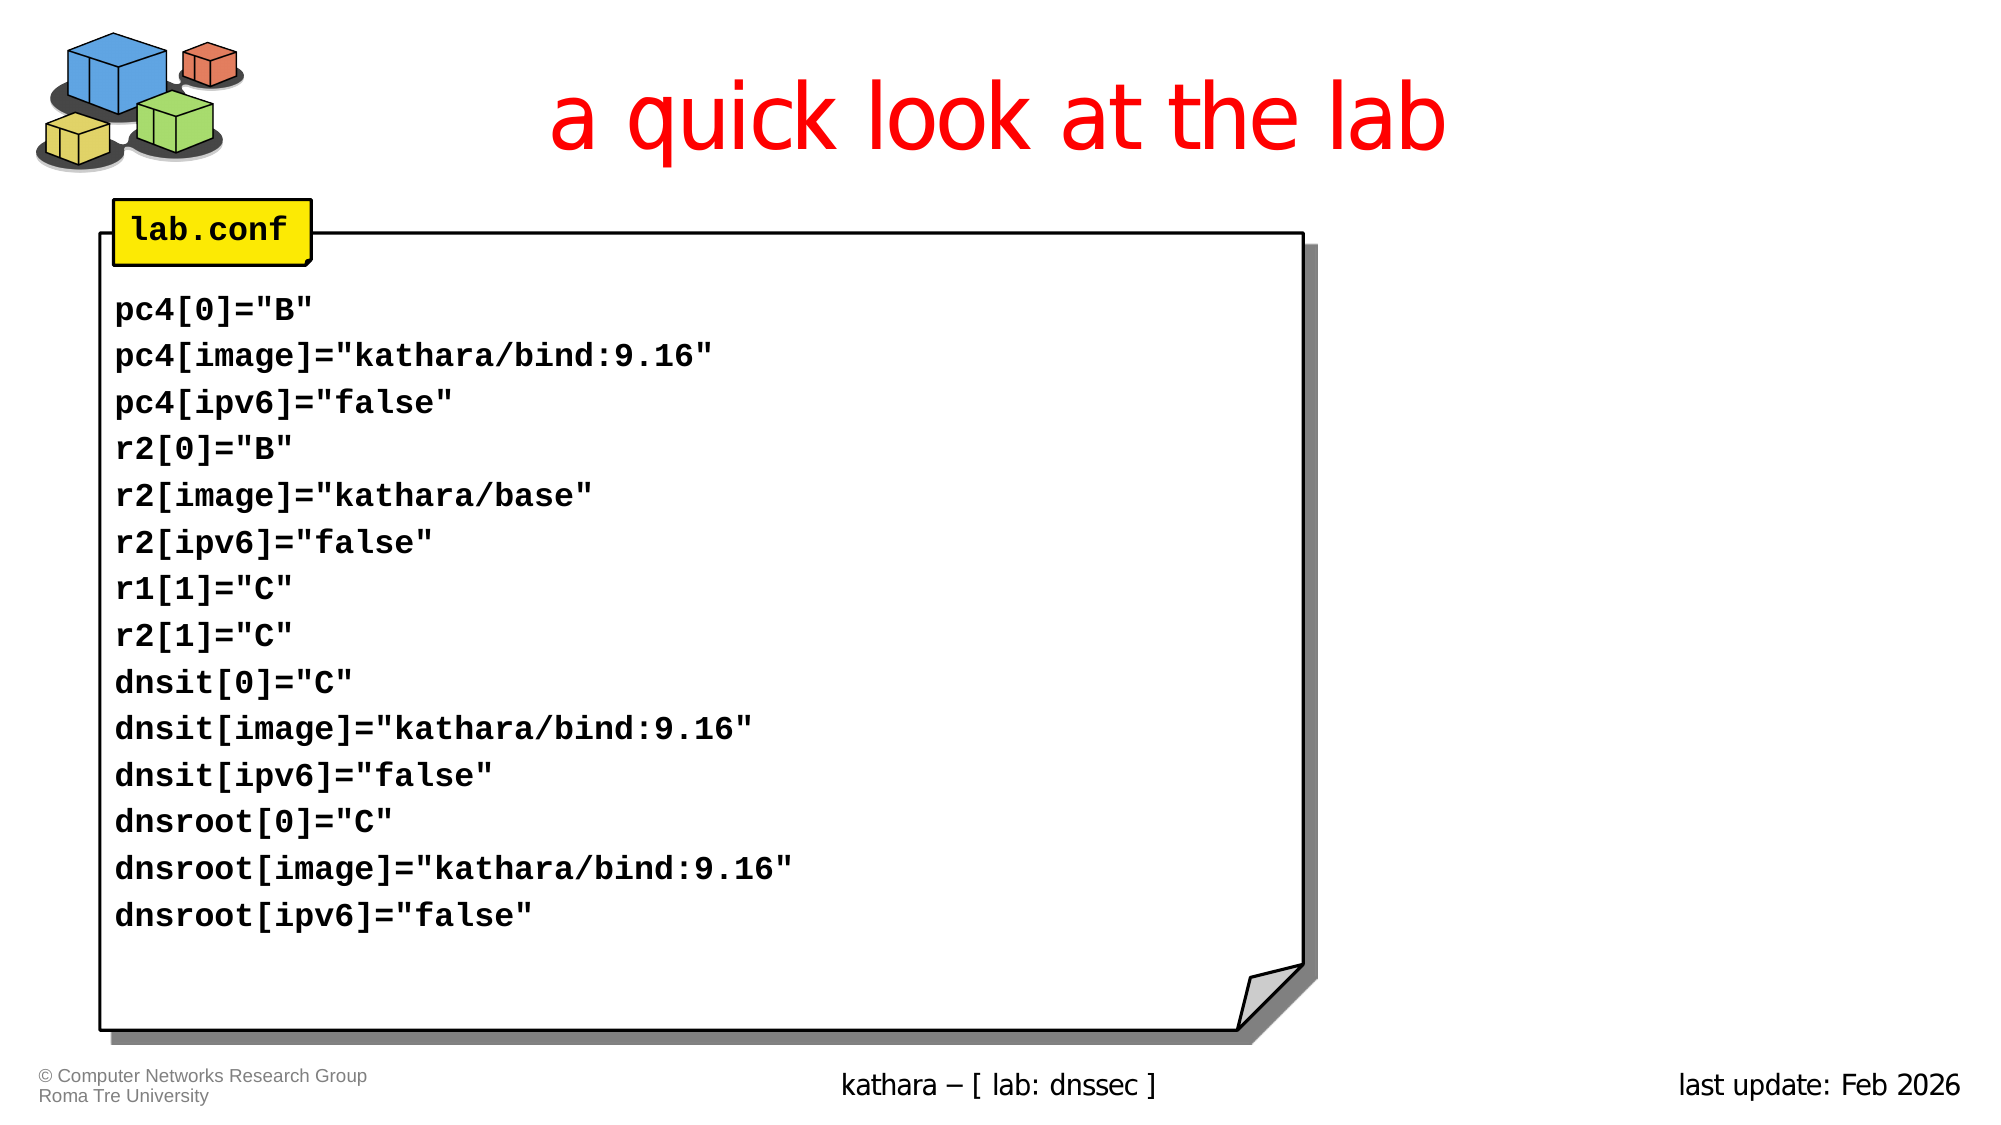

# a quick look at the lab
lab.conf

pc4[0]="B"
pc4[image]="kathara/bind:9.16"
pc4[ipv6]="false"
r2[0]="B"
r2[image]="kathara/base"
r2[ipv6]="false"
r1[1]="C"
r2[1]="C"
dnsit[0]="C"
dnsit[image]="kathara/bind:9.16"
dnsit[ipv6]="false"
dnsroot[0]="C"
dnsroot[image]="kathara/bind:9.16"
dnsroot[ipv6]="false"

kathara – [ lab: dnssec ]
last update: Feb 2026